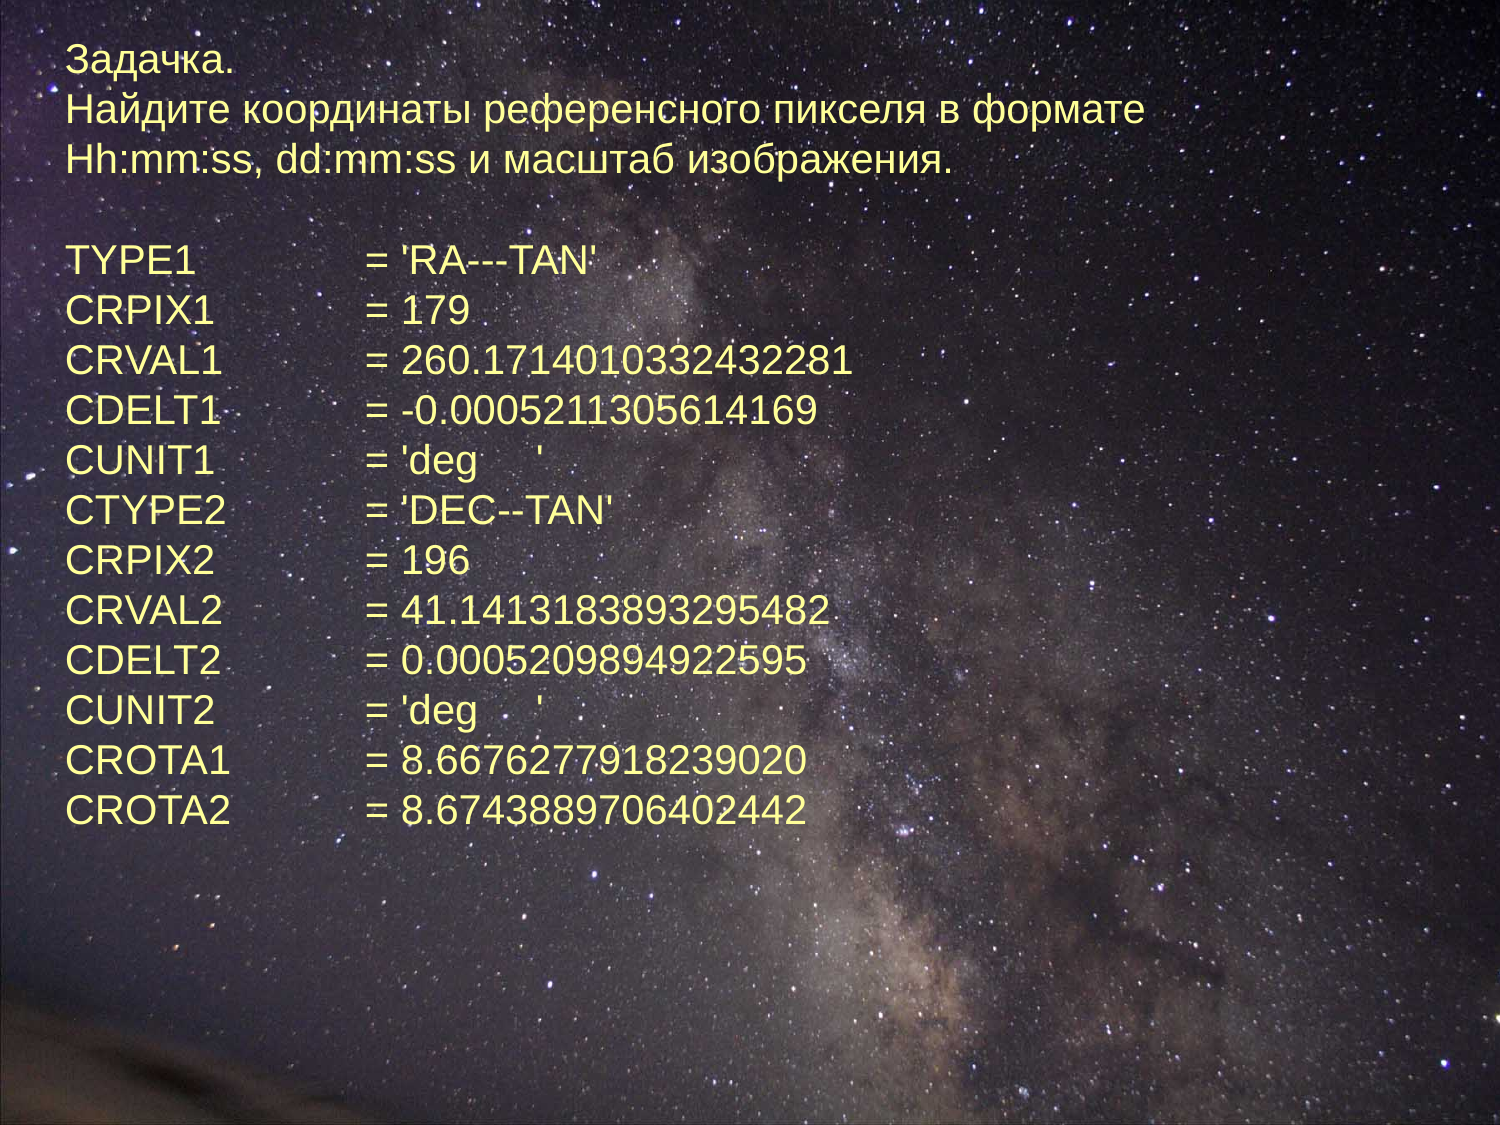

Задачка.
Найдите координаты референсного пикселя в формате
Hh:mm:ss, dd:mm:ss и масштаб изображения.

TYPE1  	= 'RA---TAN'
CRPIX1  	= 179
CRVAL1  	= 260.1714010332432281
CDELT1  	= -0.0005211305614169
CUNIT1  	= 'deg     '
CTYPE2  	= 'DEC--TAN'
CRPIX2  	= 196
CRVAL2  	= 41.1413183893295482
CDELT2  	= 0.0005209894922595
CUNIT2  	= 'deg     '
CROTA1  	= 8.6676277918239020
CROTA2  	= 8.6743889706402442